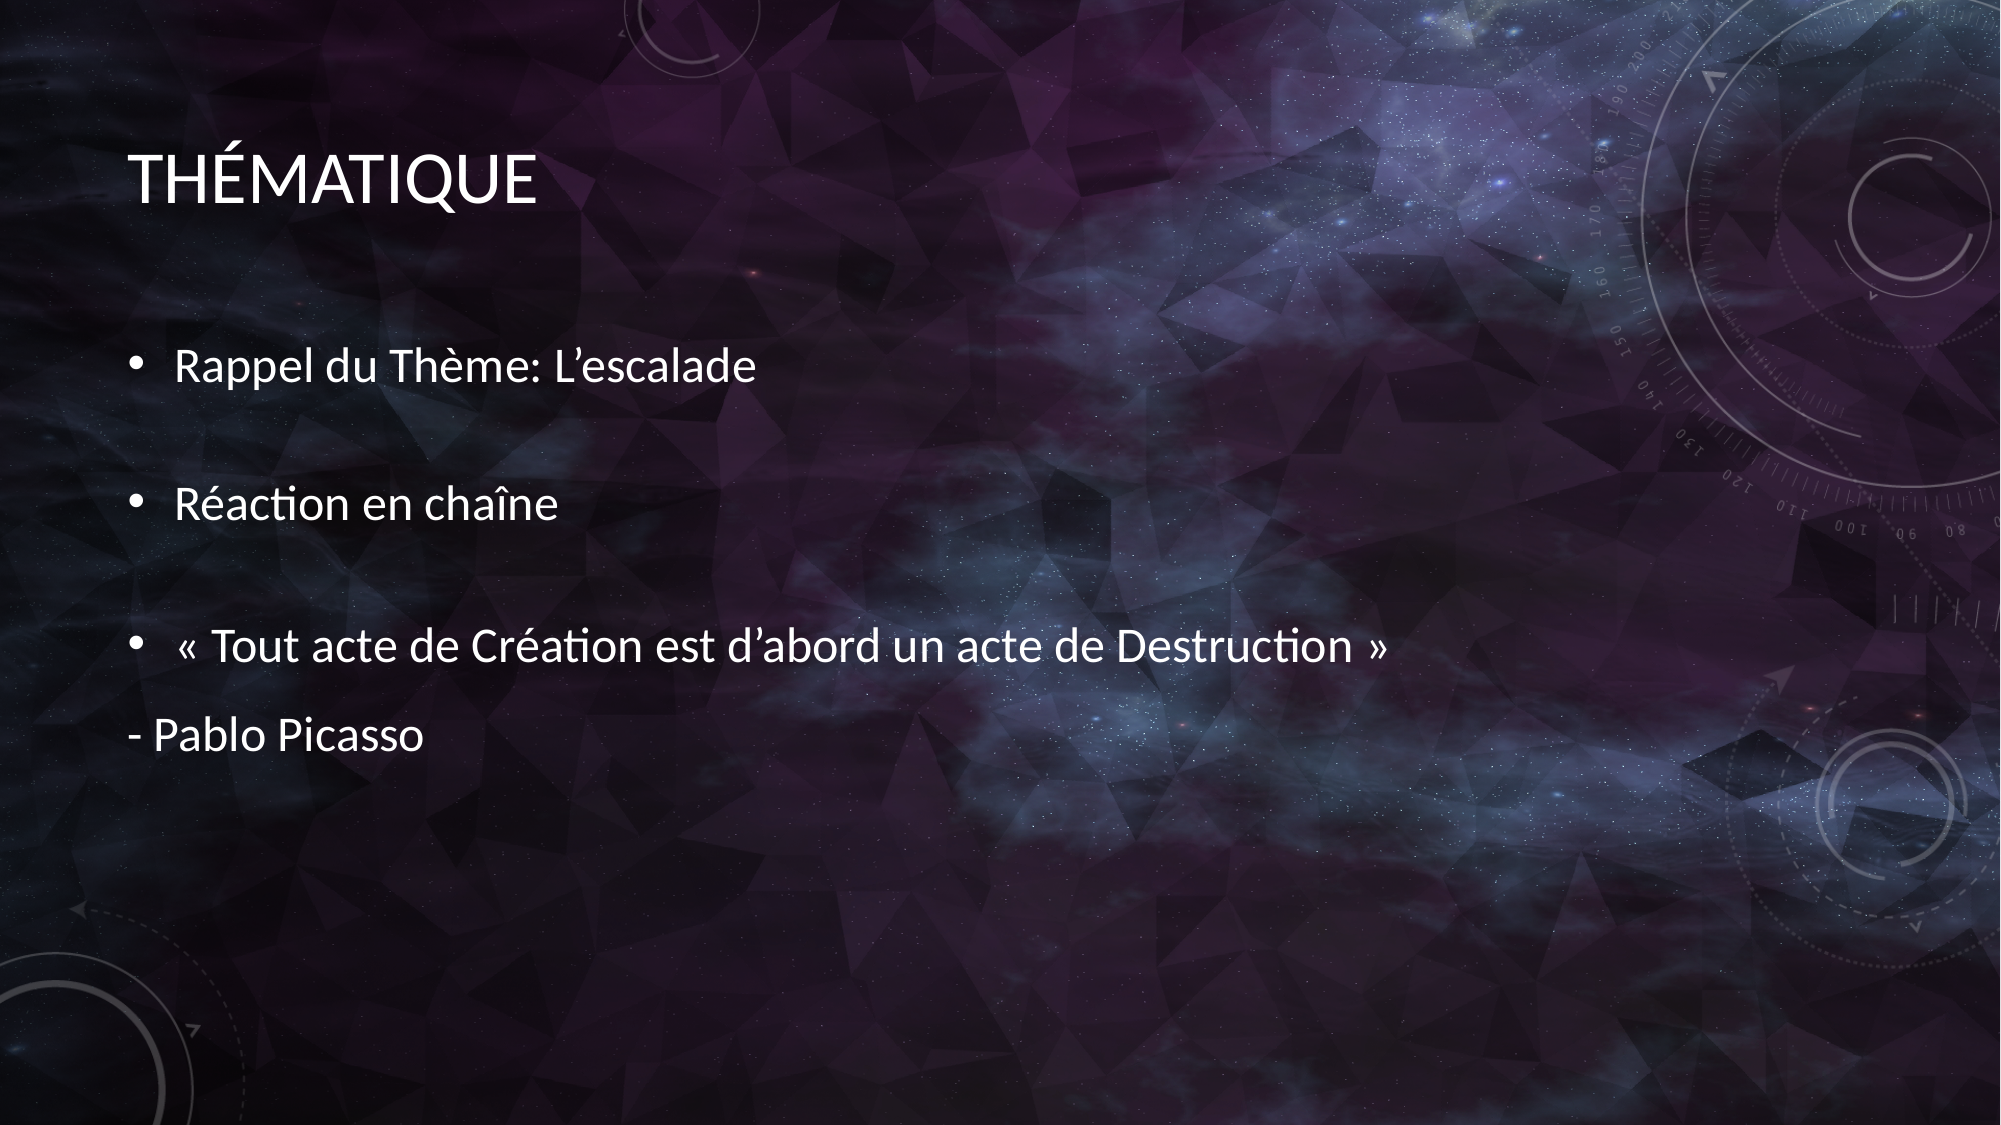

# THÉMATIQUE
Rappel du Thème: L’escalade

Réaction en chaîne

« Tout acte de Création est d’abord un acte de Destruction »
- Pablo Picasso